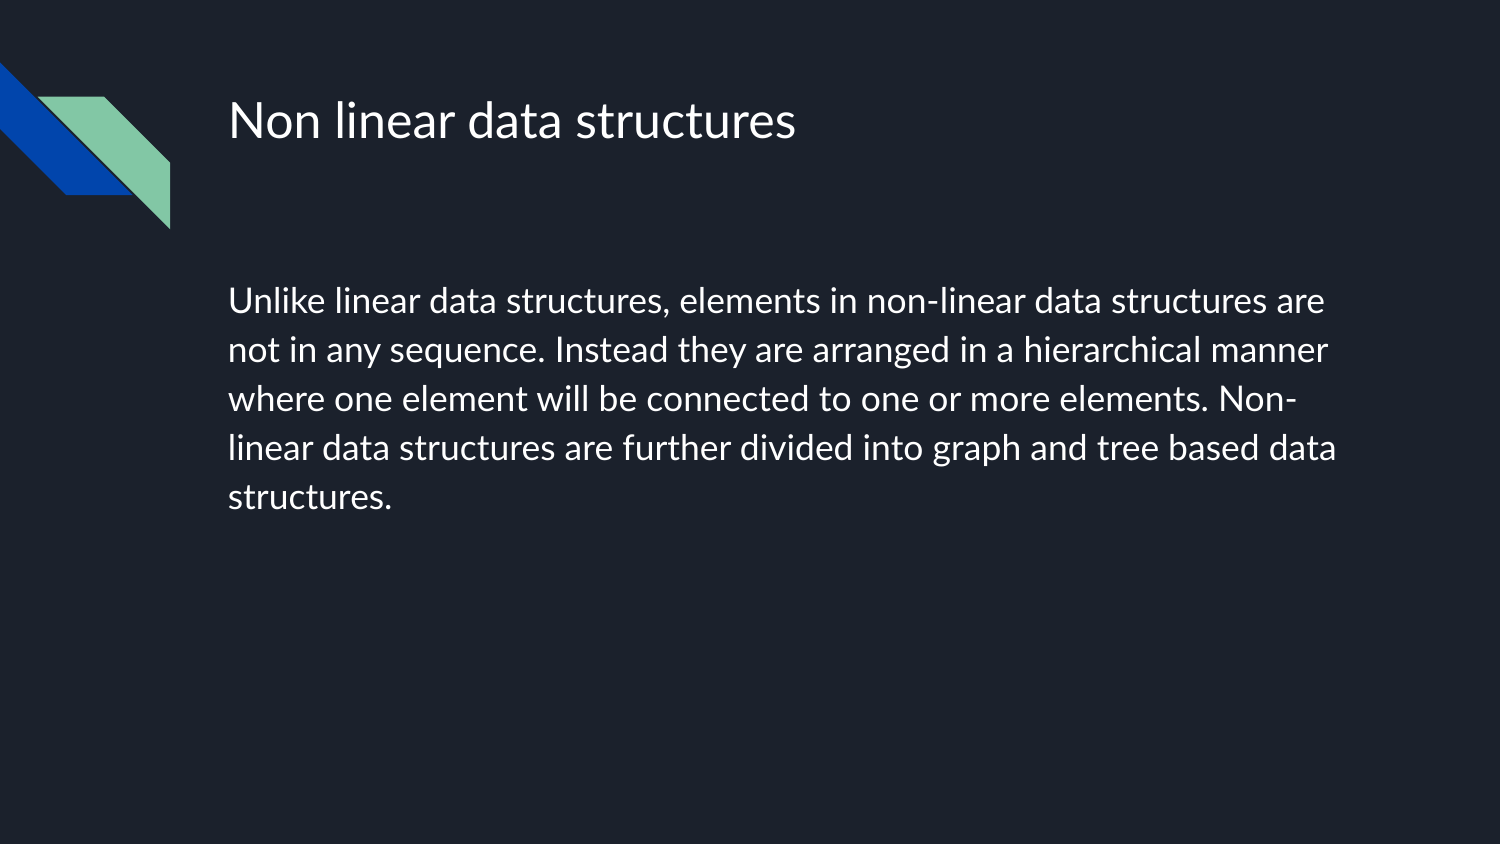

# Non linear data structures
Unlike linear data structures, elements in non-linear data structures are not in any sequence. Instead they are arranged in a hierarchical manner where one element will be connected to one or more elements. Non-linear data structures are further divided into graph and tree based data structures.